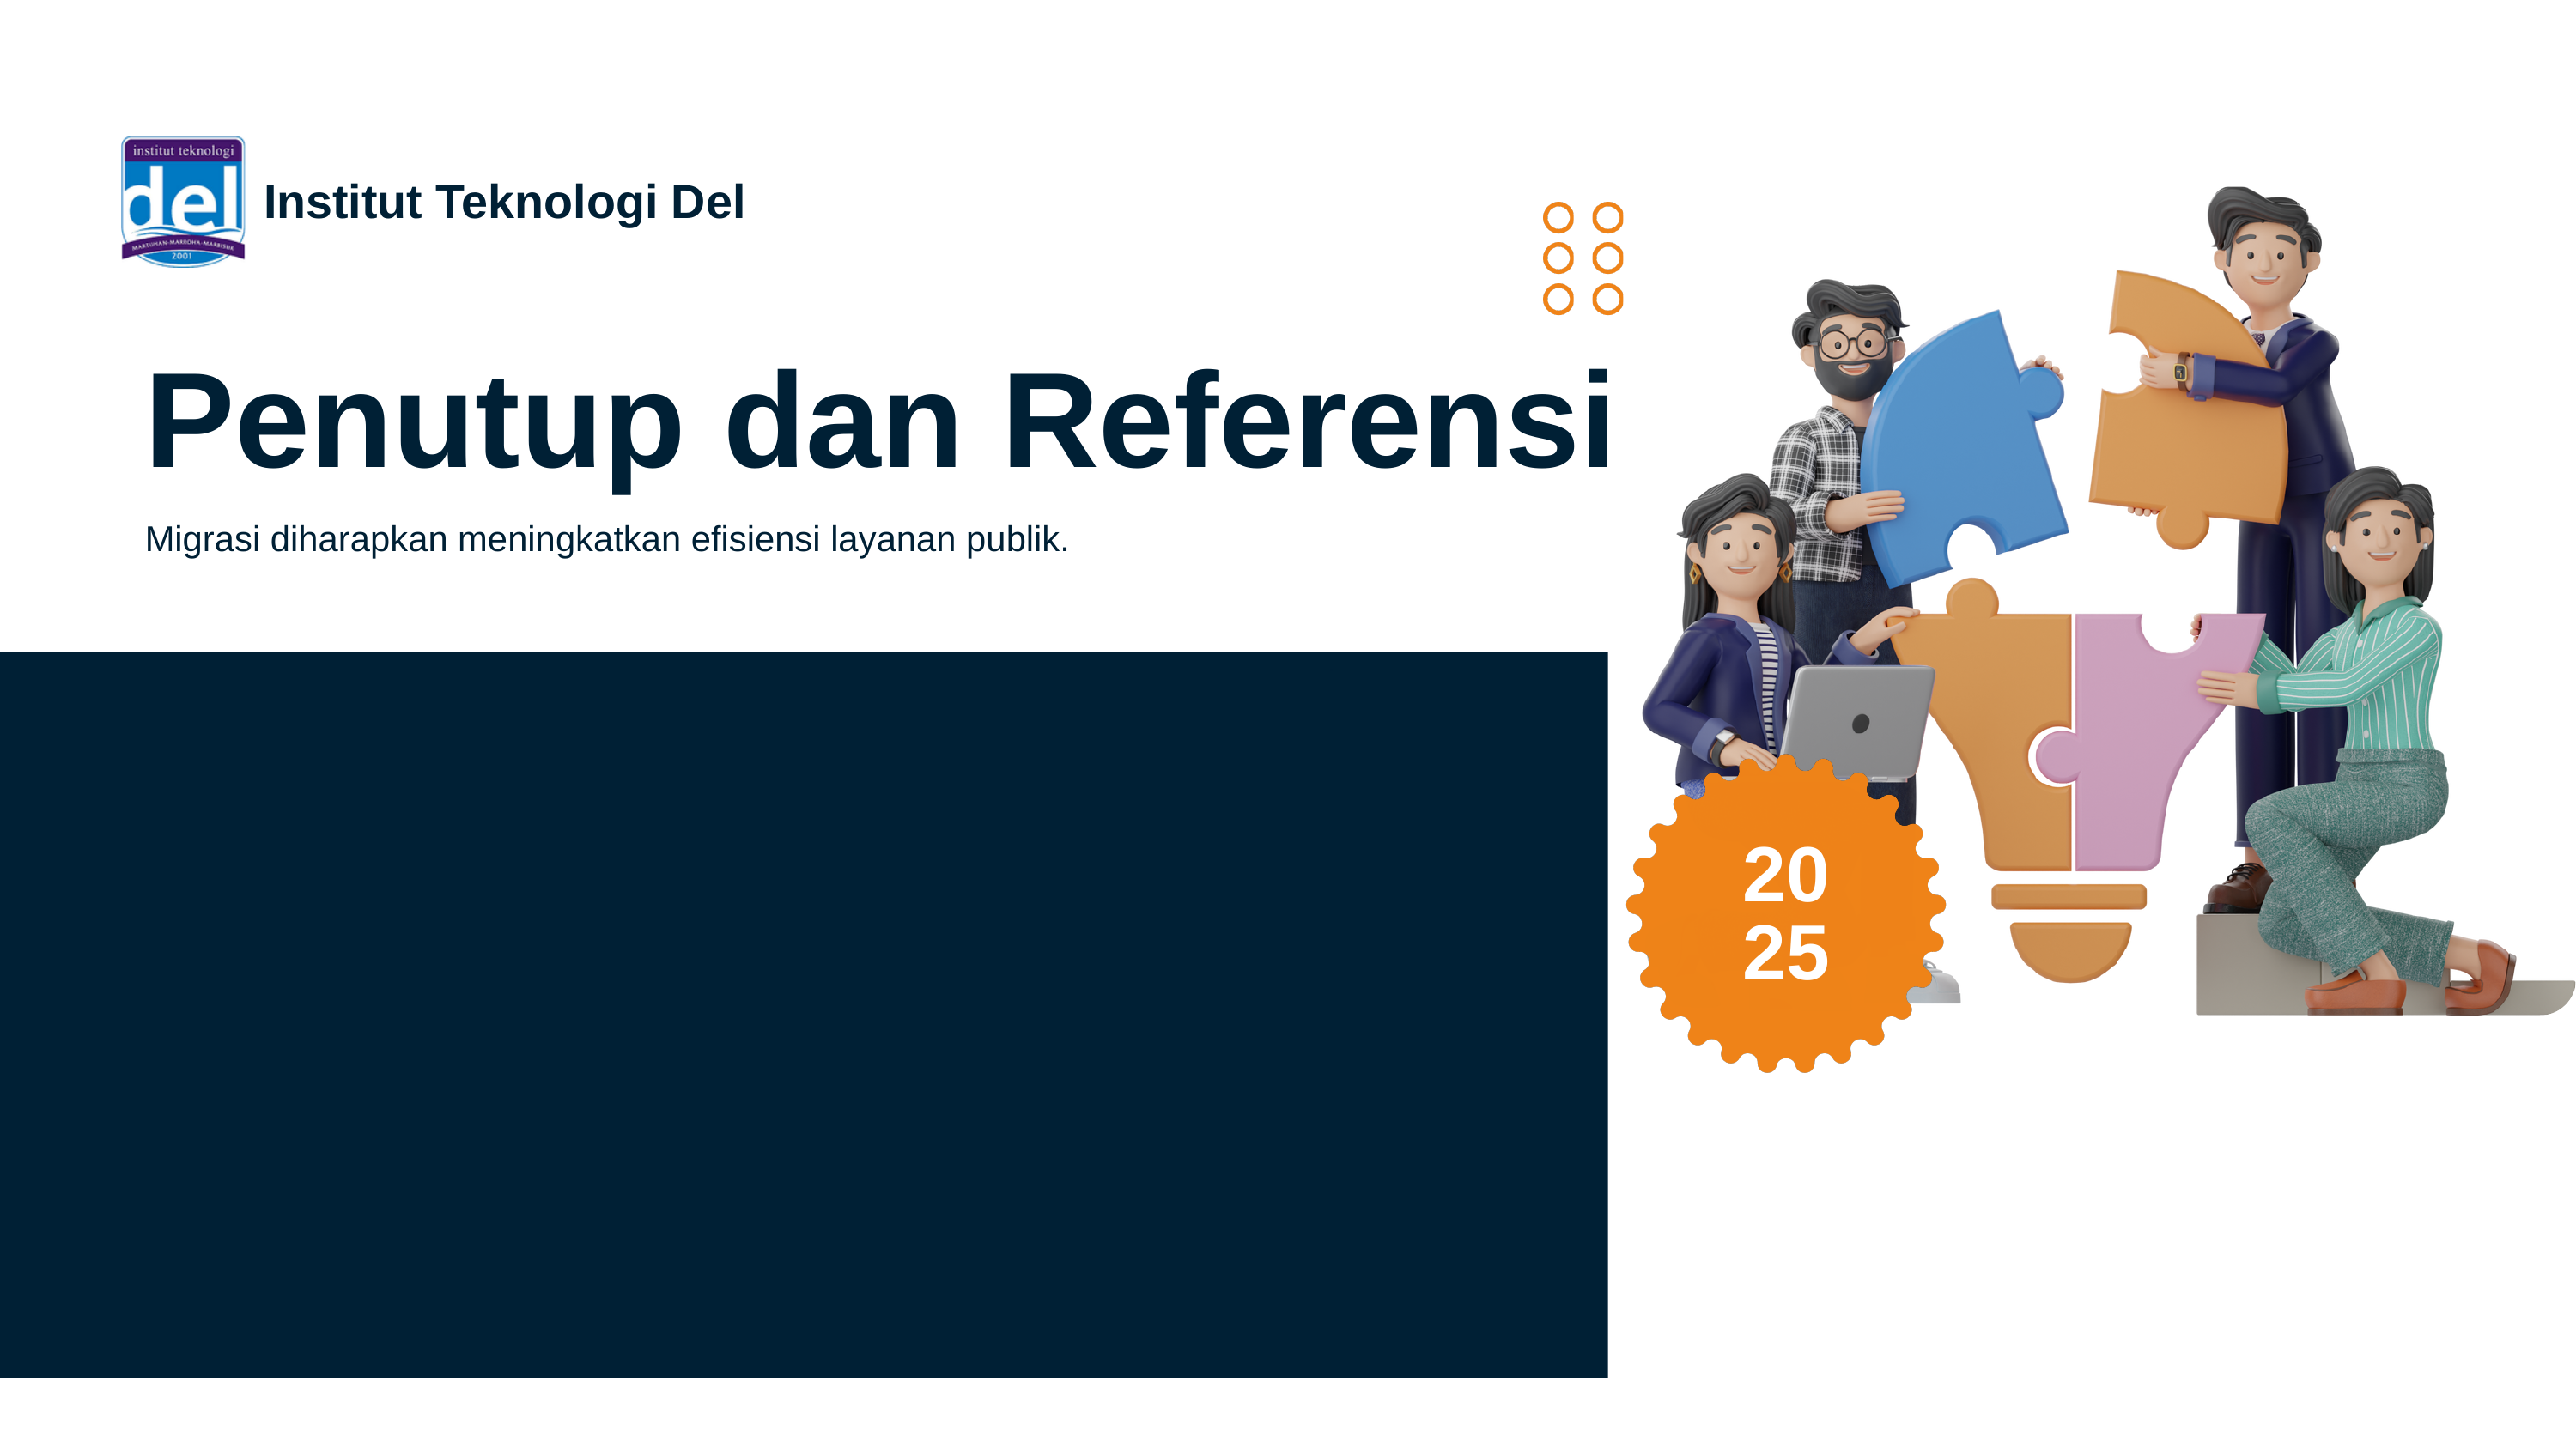

Institut Teknologi Del

Penutup dan Referensi
Migrasi diharapkan meningkatkan efisiensi layanan publik.

20
25